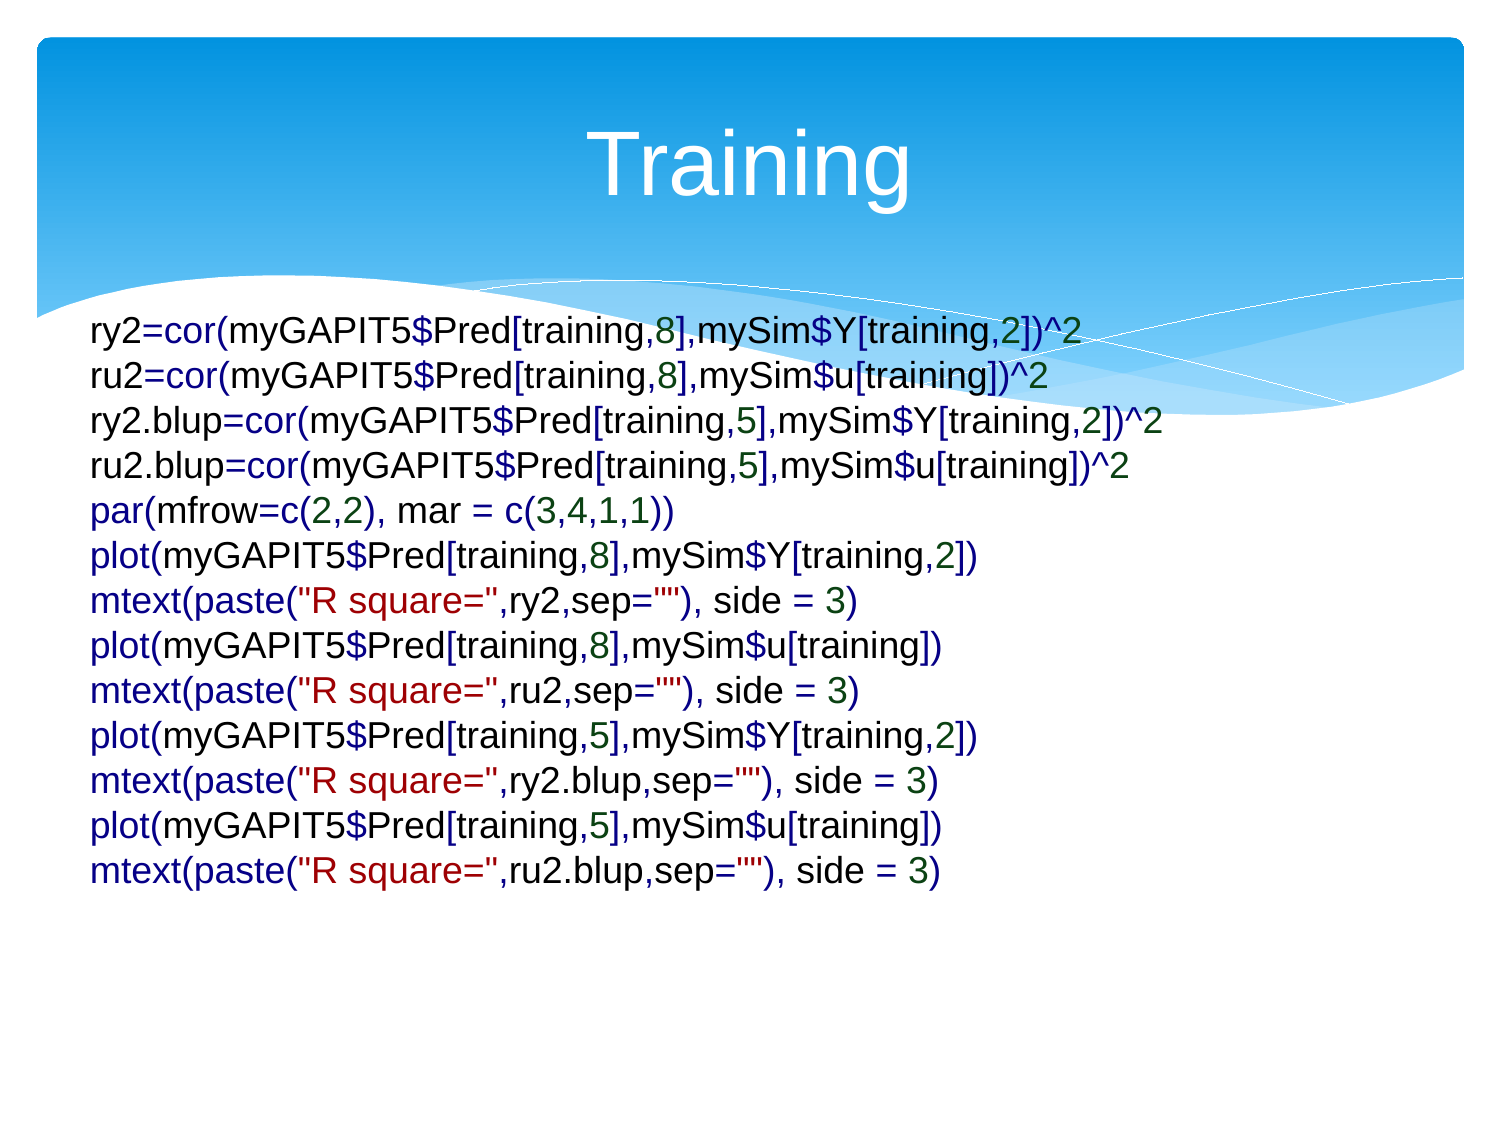

# Training
ry2=cor(myGAPIT5$Pred[training,8],mySim$Y[training,2])^2
ru2=cor(myGAPIT5$Pred[training,8],mySim$u[training])^2
ry2.blup=cor(myGAPIT5$Pred[training,5],mySim$Y[training,2])^2
ru2.blup=cor(myGAPIT5$Pred[training,5],mySim$u[training])^2
par(mfrow=c(2,2), mar = c(3,4,1,1))
plot(myGAPIT5$Pred[training,8],mySim$Y[training,2])
mtext(paste("R square=",ry2,sep=""), side = 3)
plot(myGAPIT5$Pred[training,8],mySim$u[training])
mtext(paste("R square=",ru2,sep=""), side = 3)
plot(myGAPIT5$Pred[training,5],mySim$Y[training,2])
mtext(paste("R square=",ry2.blup,sep=""), side = 3)
plot(myGAPIT5$Pred[training,5],mySim$u[training])
mtext(paste("R square=",ru2.blup,sep=""), side = 3)